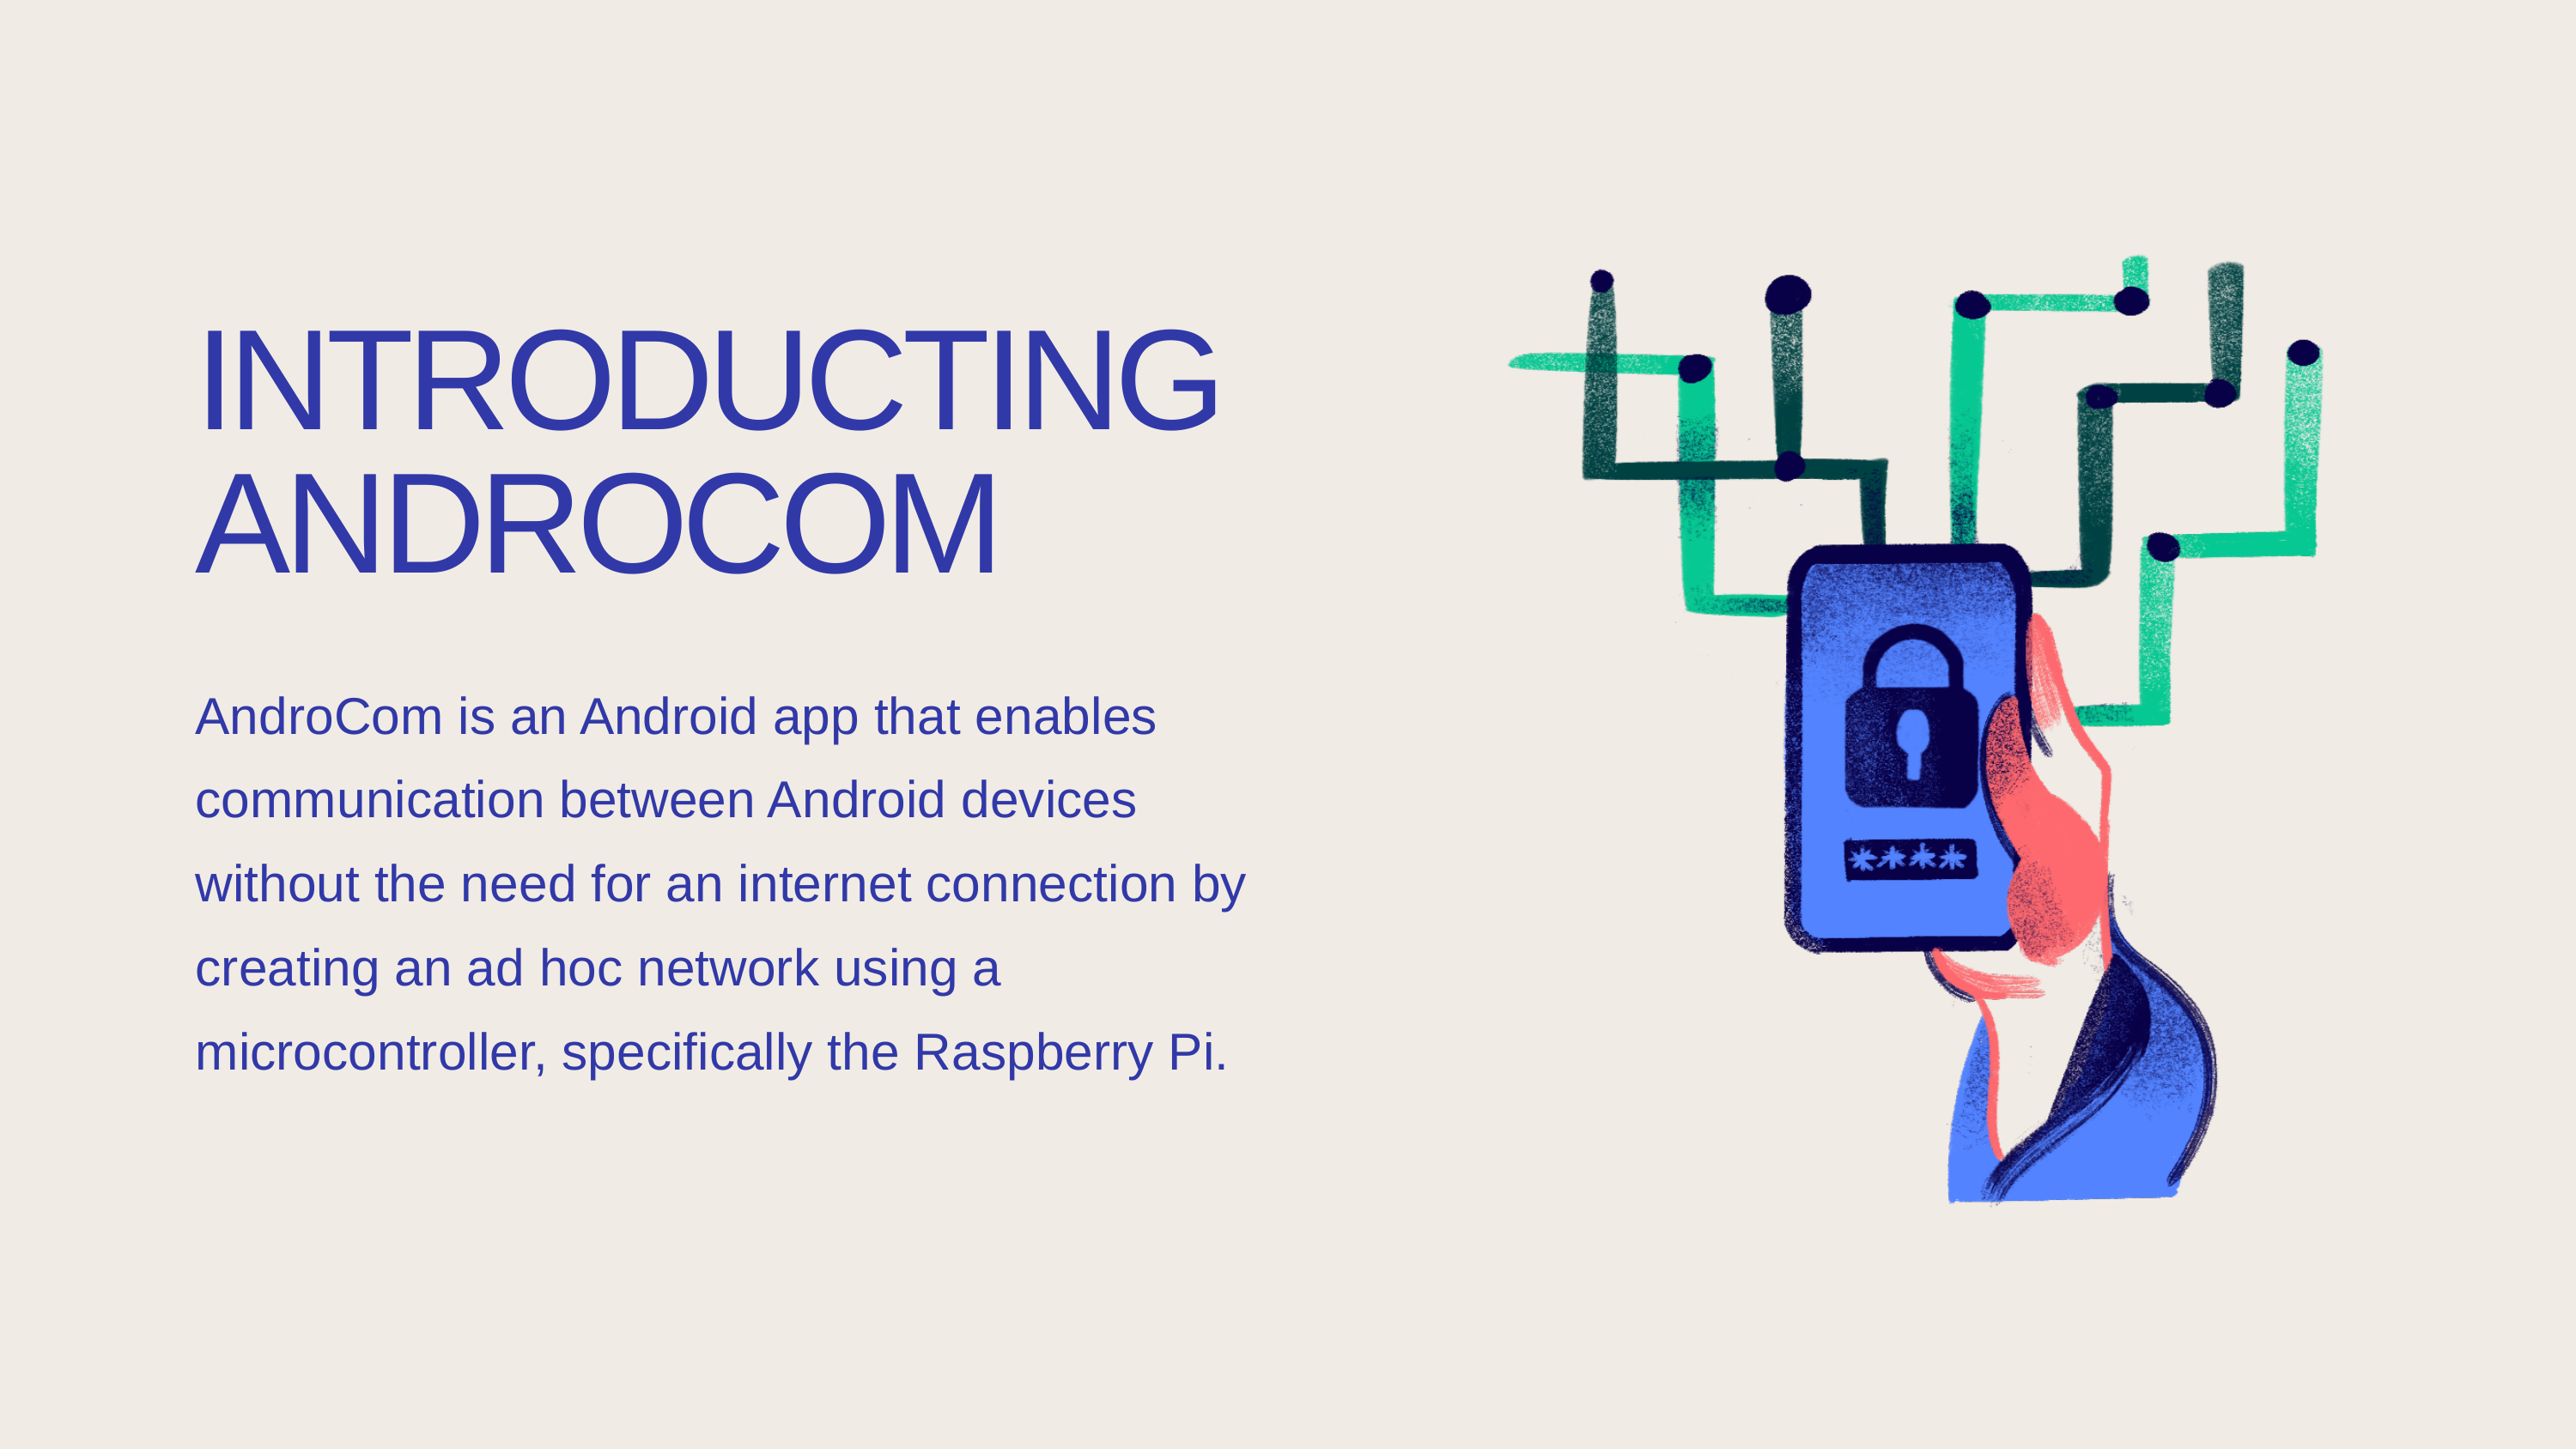

INTRODUCTING ANDROCOM
AndroCom is an Android app that enables communication between Android devices without the need for an internet connection by creating an ad hoc network using a microcontroller, specifically the Raspberry Pi.